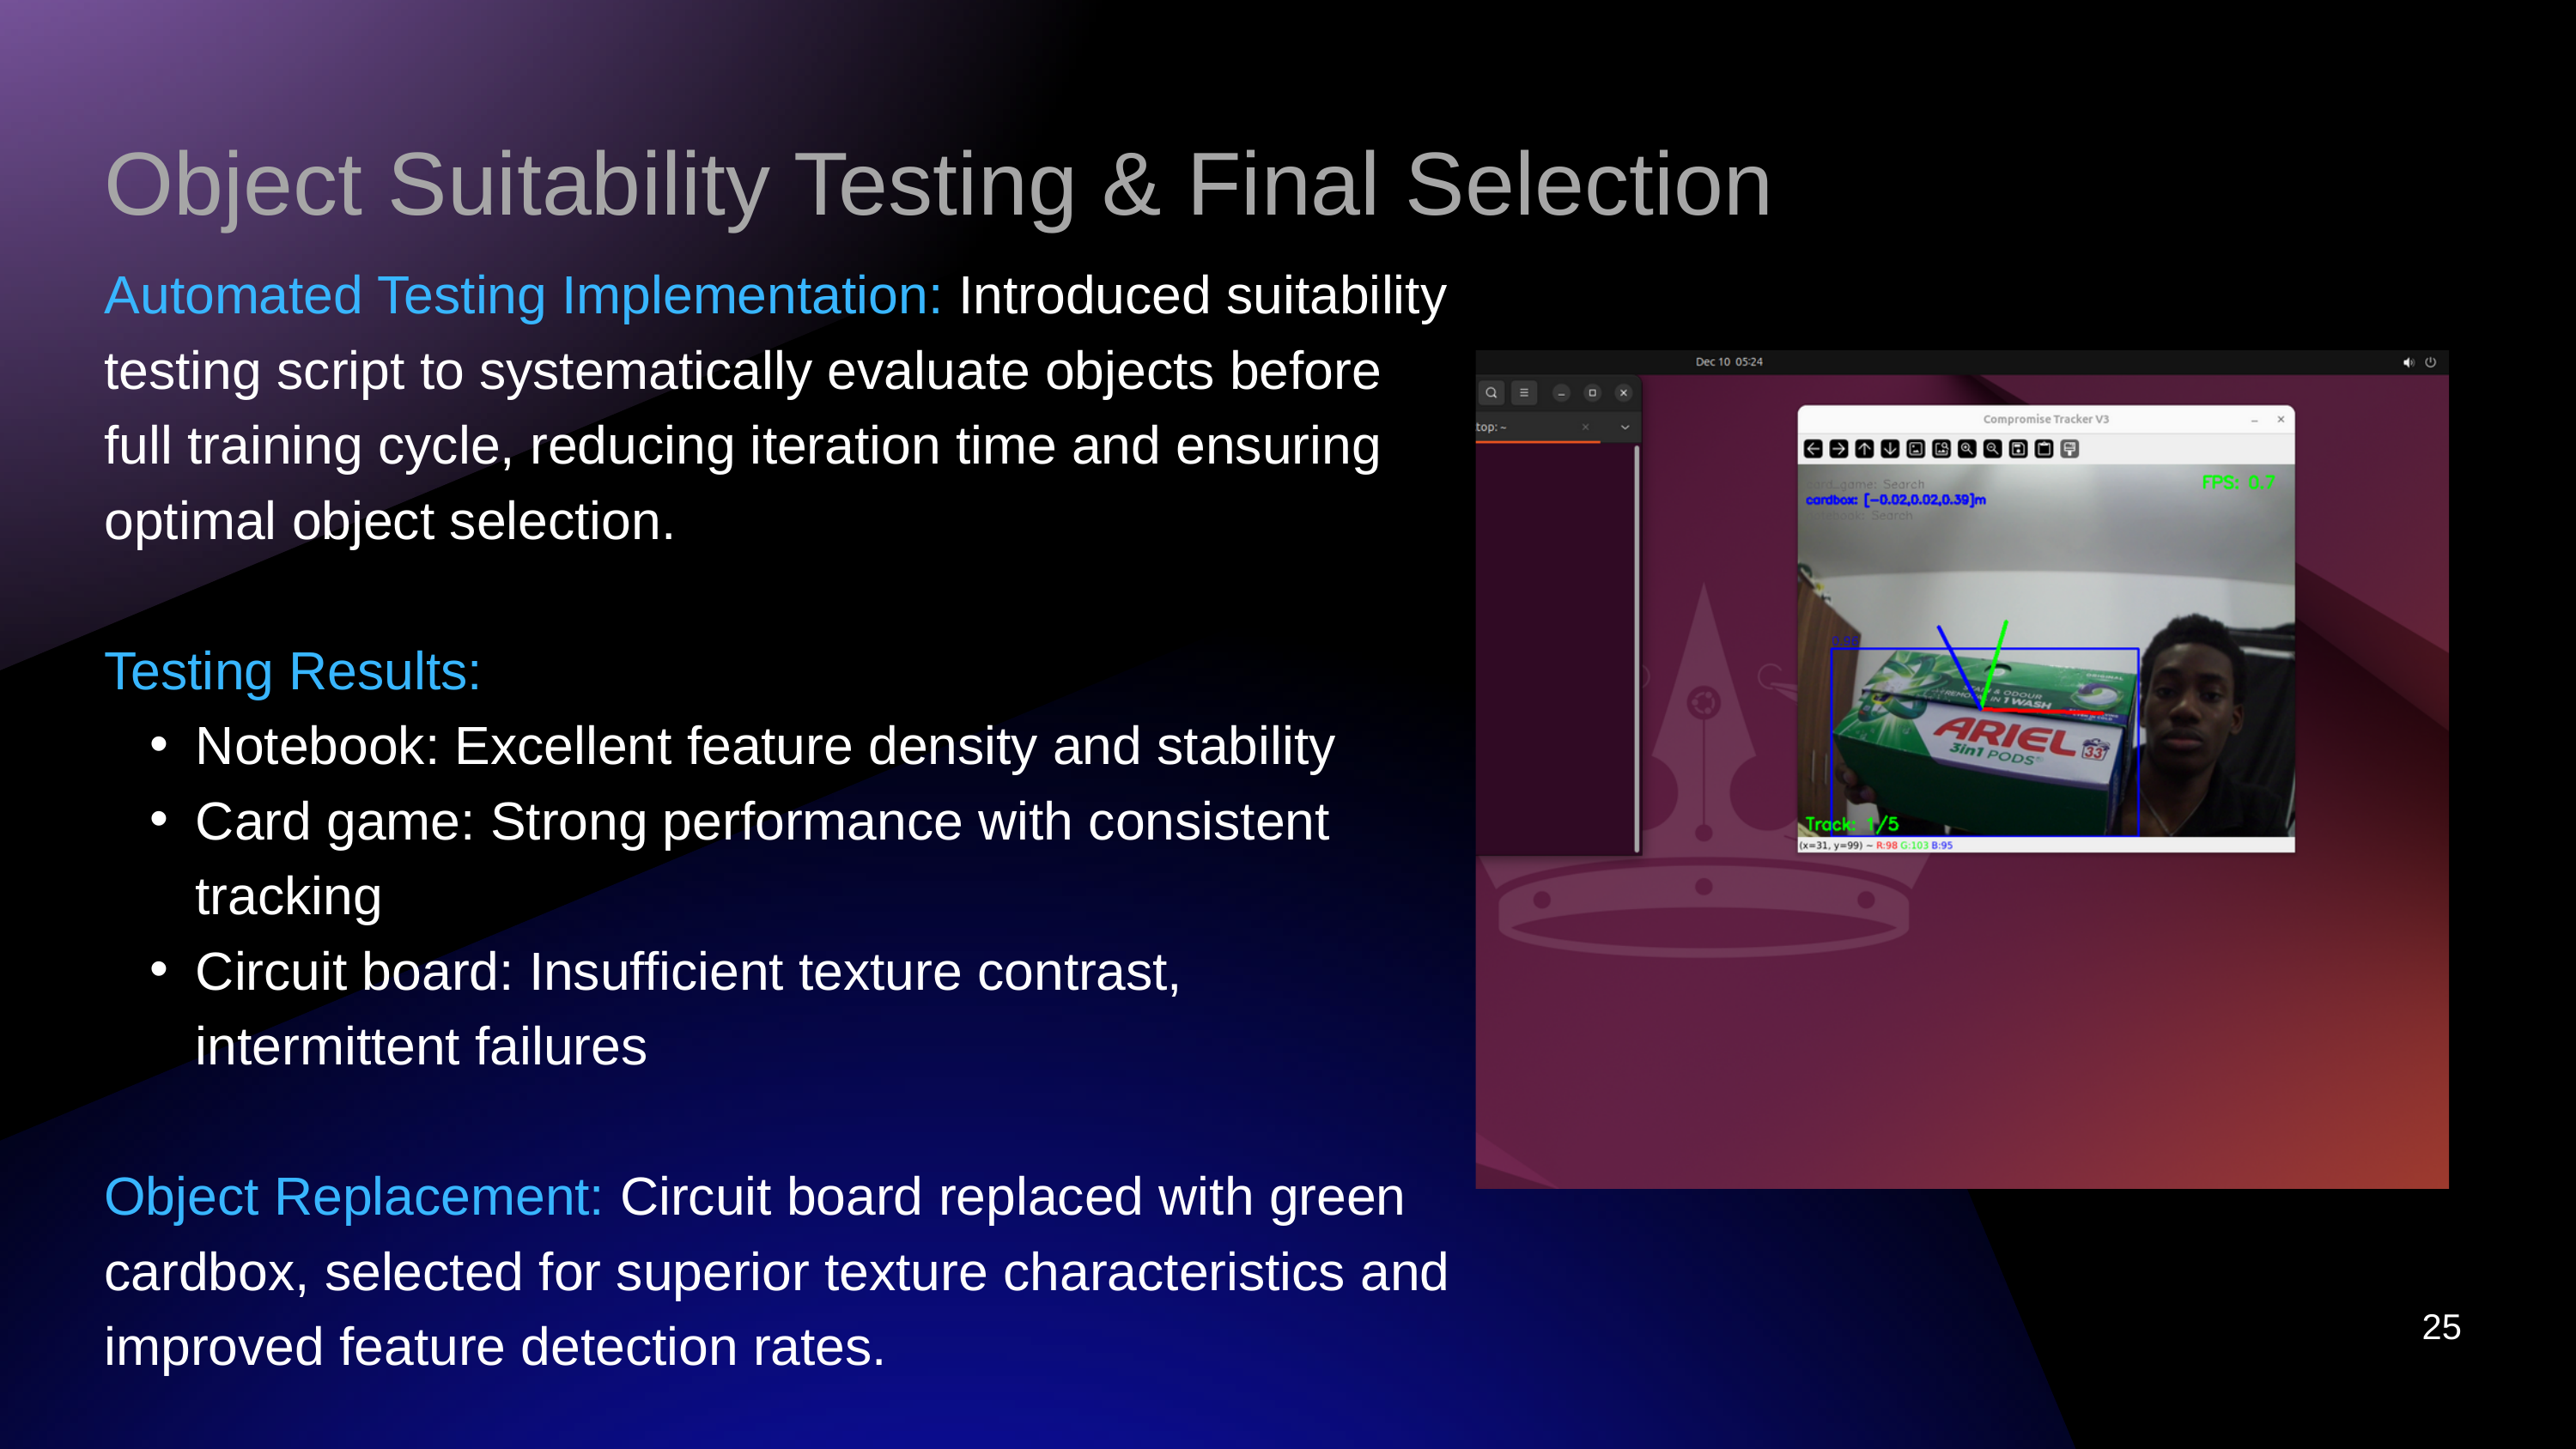

Object Suitability Testing & Final Selection
Automated Testing Implementation: Introduced suitability testing script to systematically evaluate objects before full training cycle, reducing iteration time and ensuring optimal object selection.

Testing Results:
Notebook: Excellent feature density and stability
Card game: Strong performance with consistent tracking
Circuit board: Insufficient texture contrast, intermittent failures

Object Replacement: Circuit board replaced with green cardbox, selected for superior texture characteristics and improved feature detection rates.

25